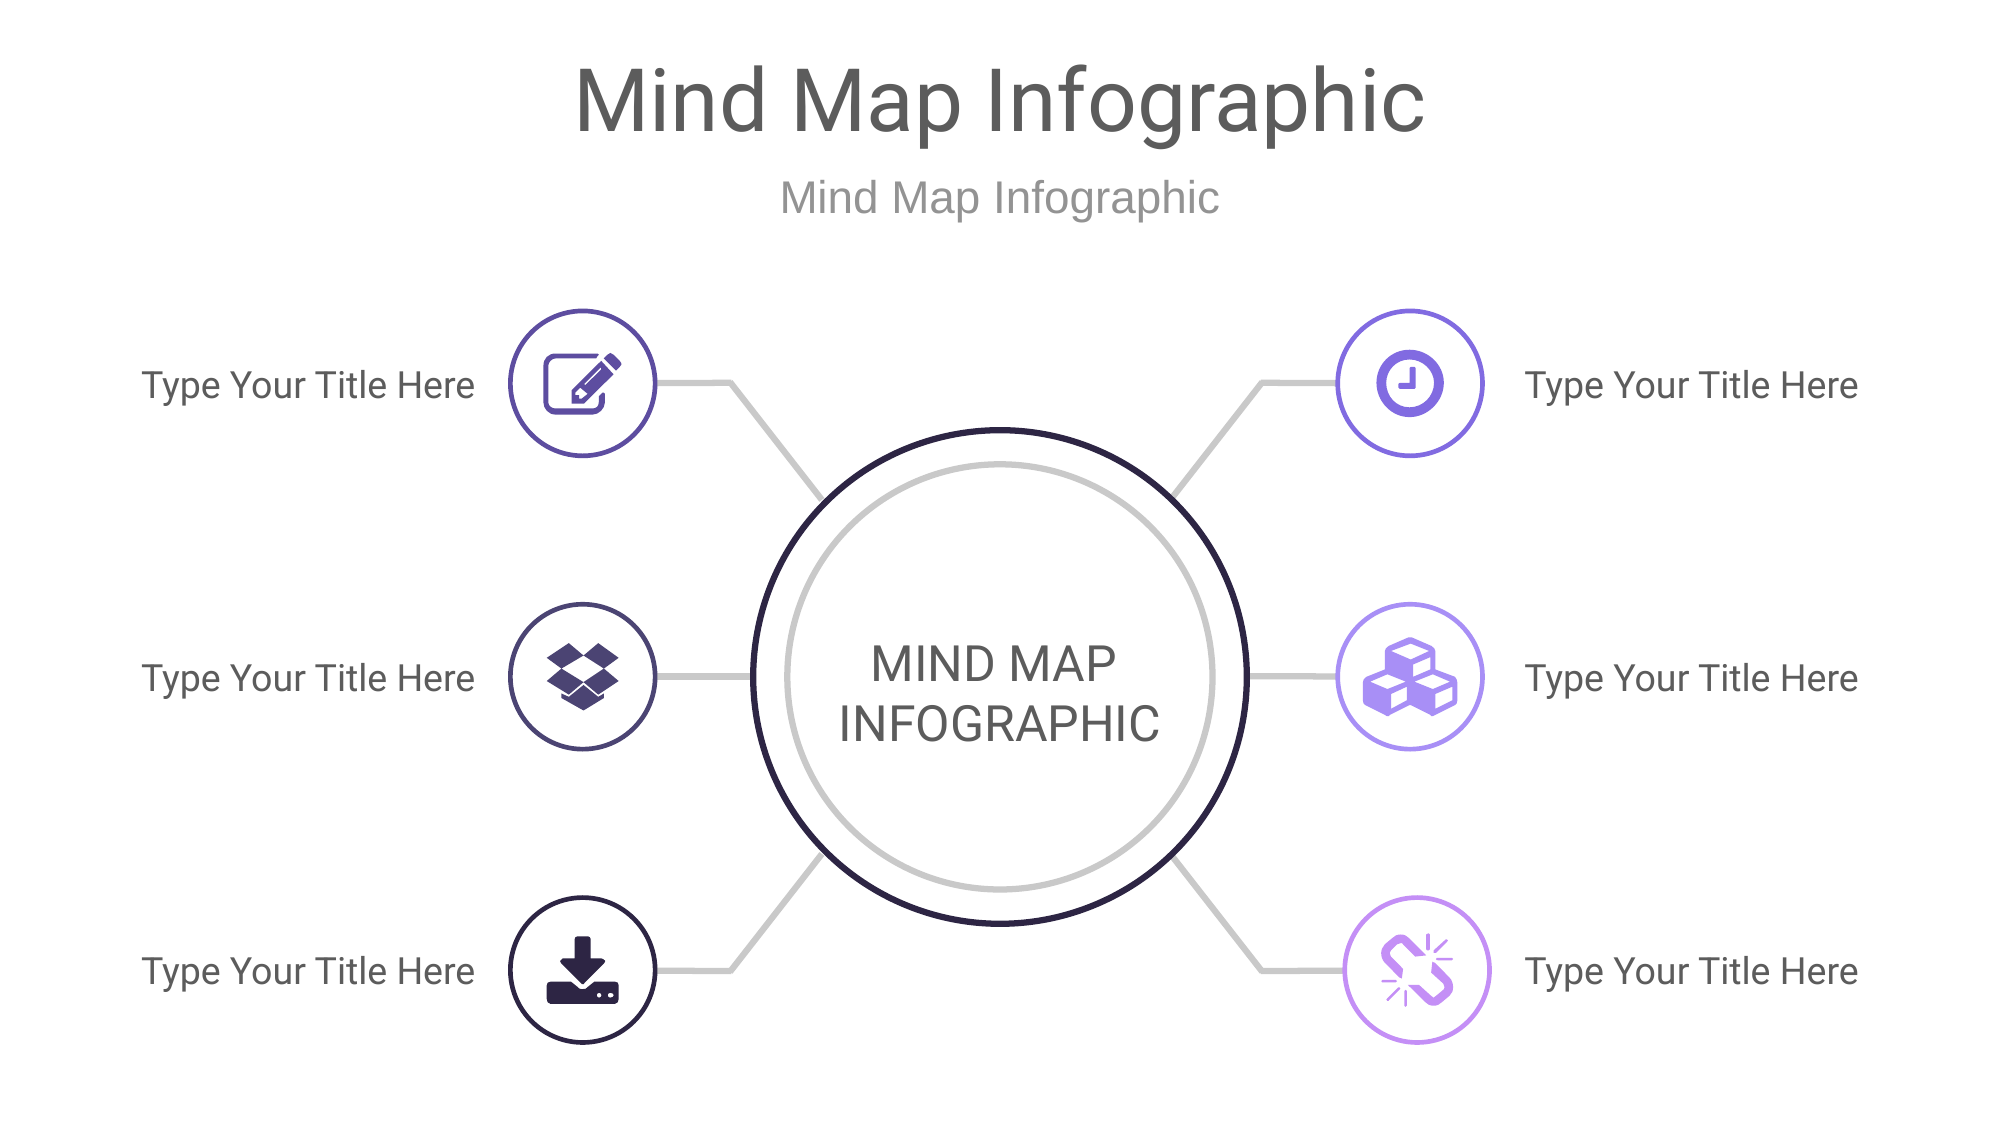

# Mind Map Infographic
Mind Map Infographic

Type Your Title Here
Type Your Title Here

MIND MAP
INFOGRAPHIC

Type Your Title Here
Type Your Title Here

Type Your Title Here
Type Your Title Here